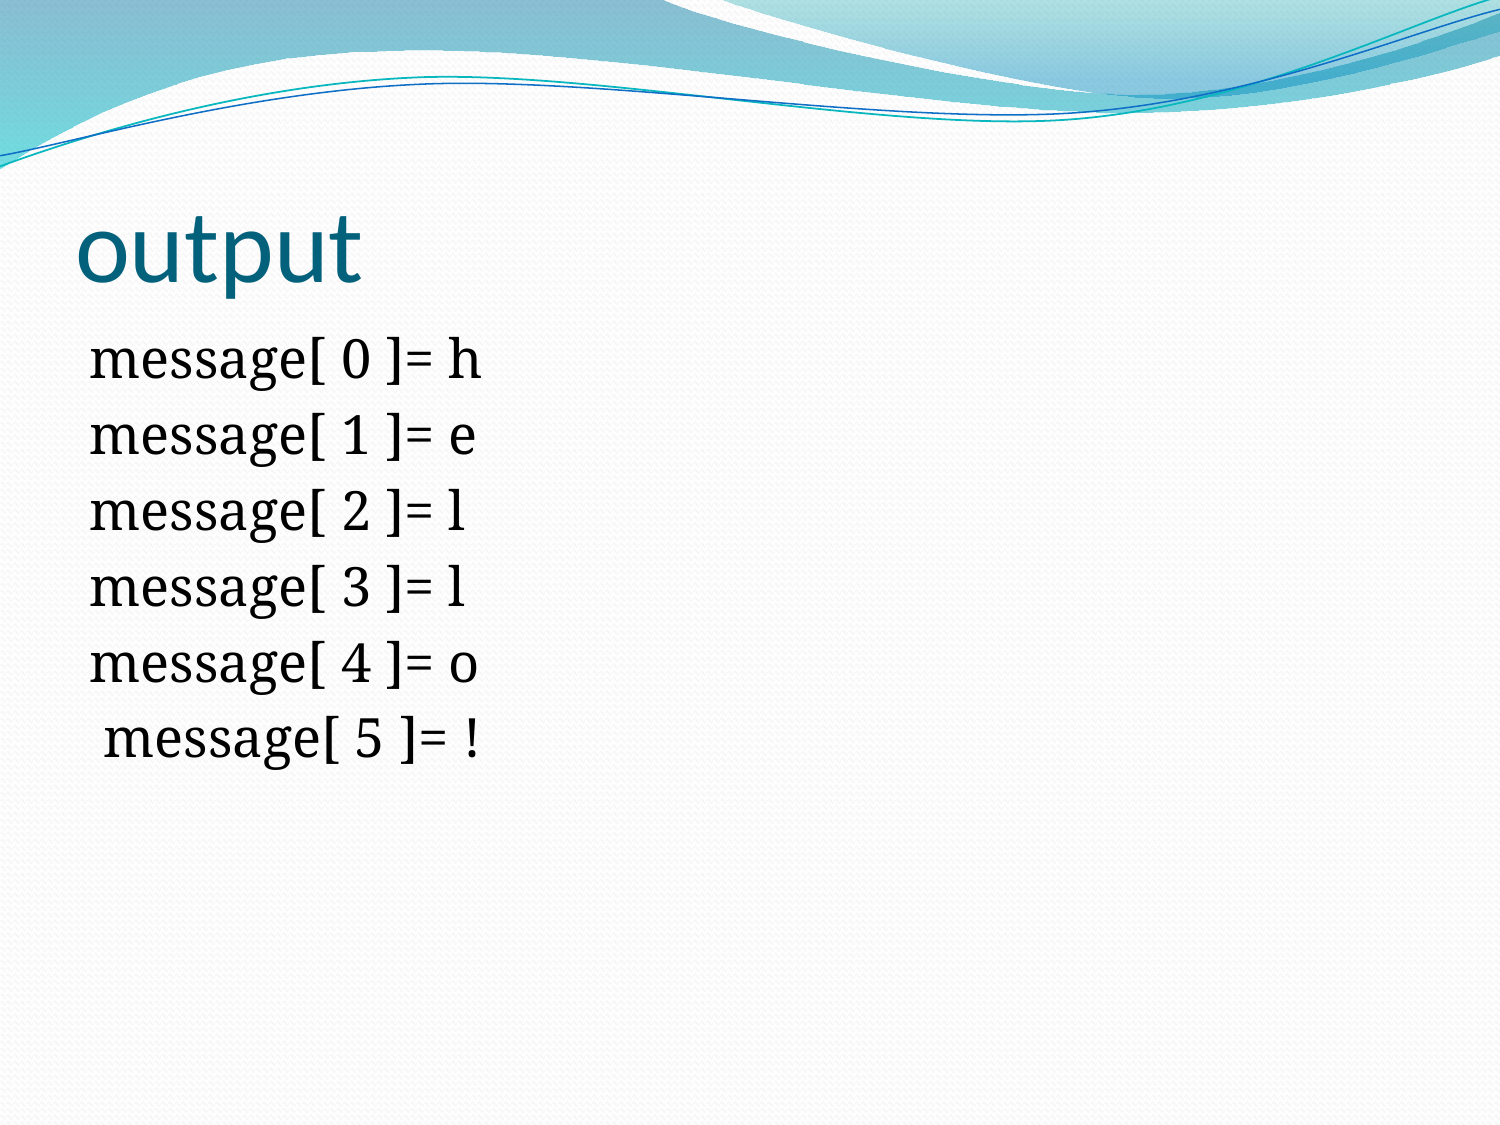

# output
message[ 0 ]= h
message[ 1 ]= e
message[ 2 ]= l
message[ 3 ]= l
message[ 4 ]= o
 message[ 5 ]= !